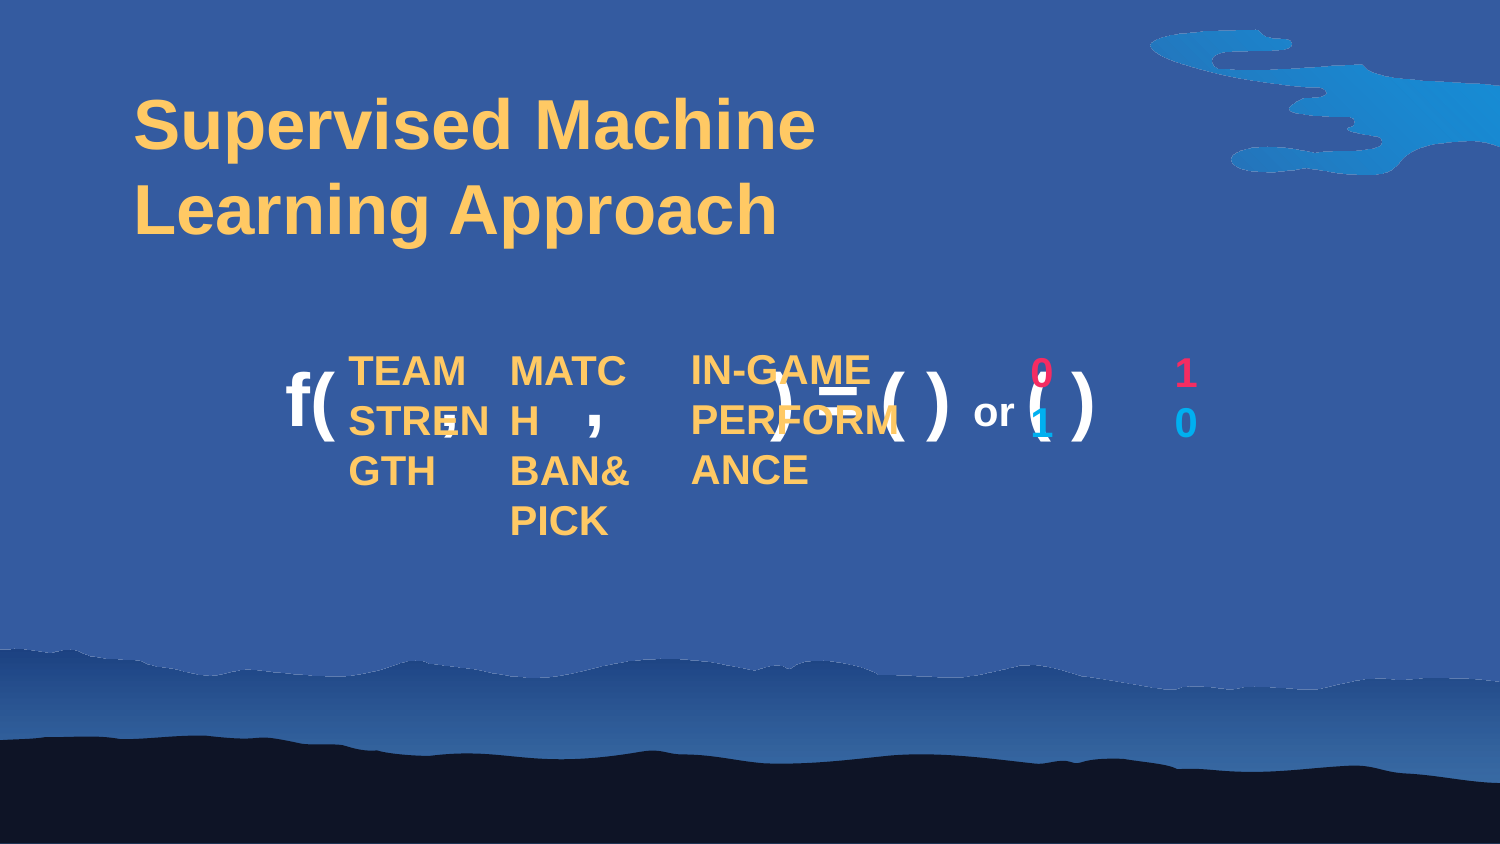

# Supervised Machine Learning Approach
IN-GAME
PERFORMANCE
TEAM
STRENGTH
MATCH BAN&PICK
0
1
1
0
f(     ,      ,        ) = ( ) or ( )